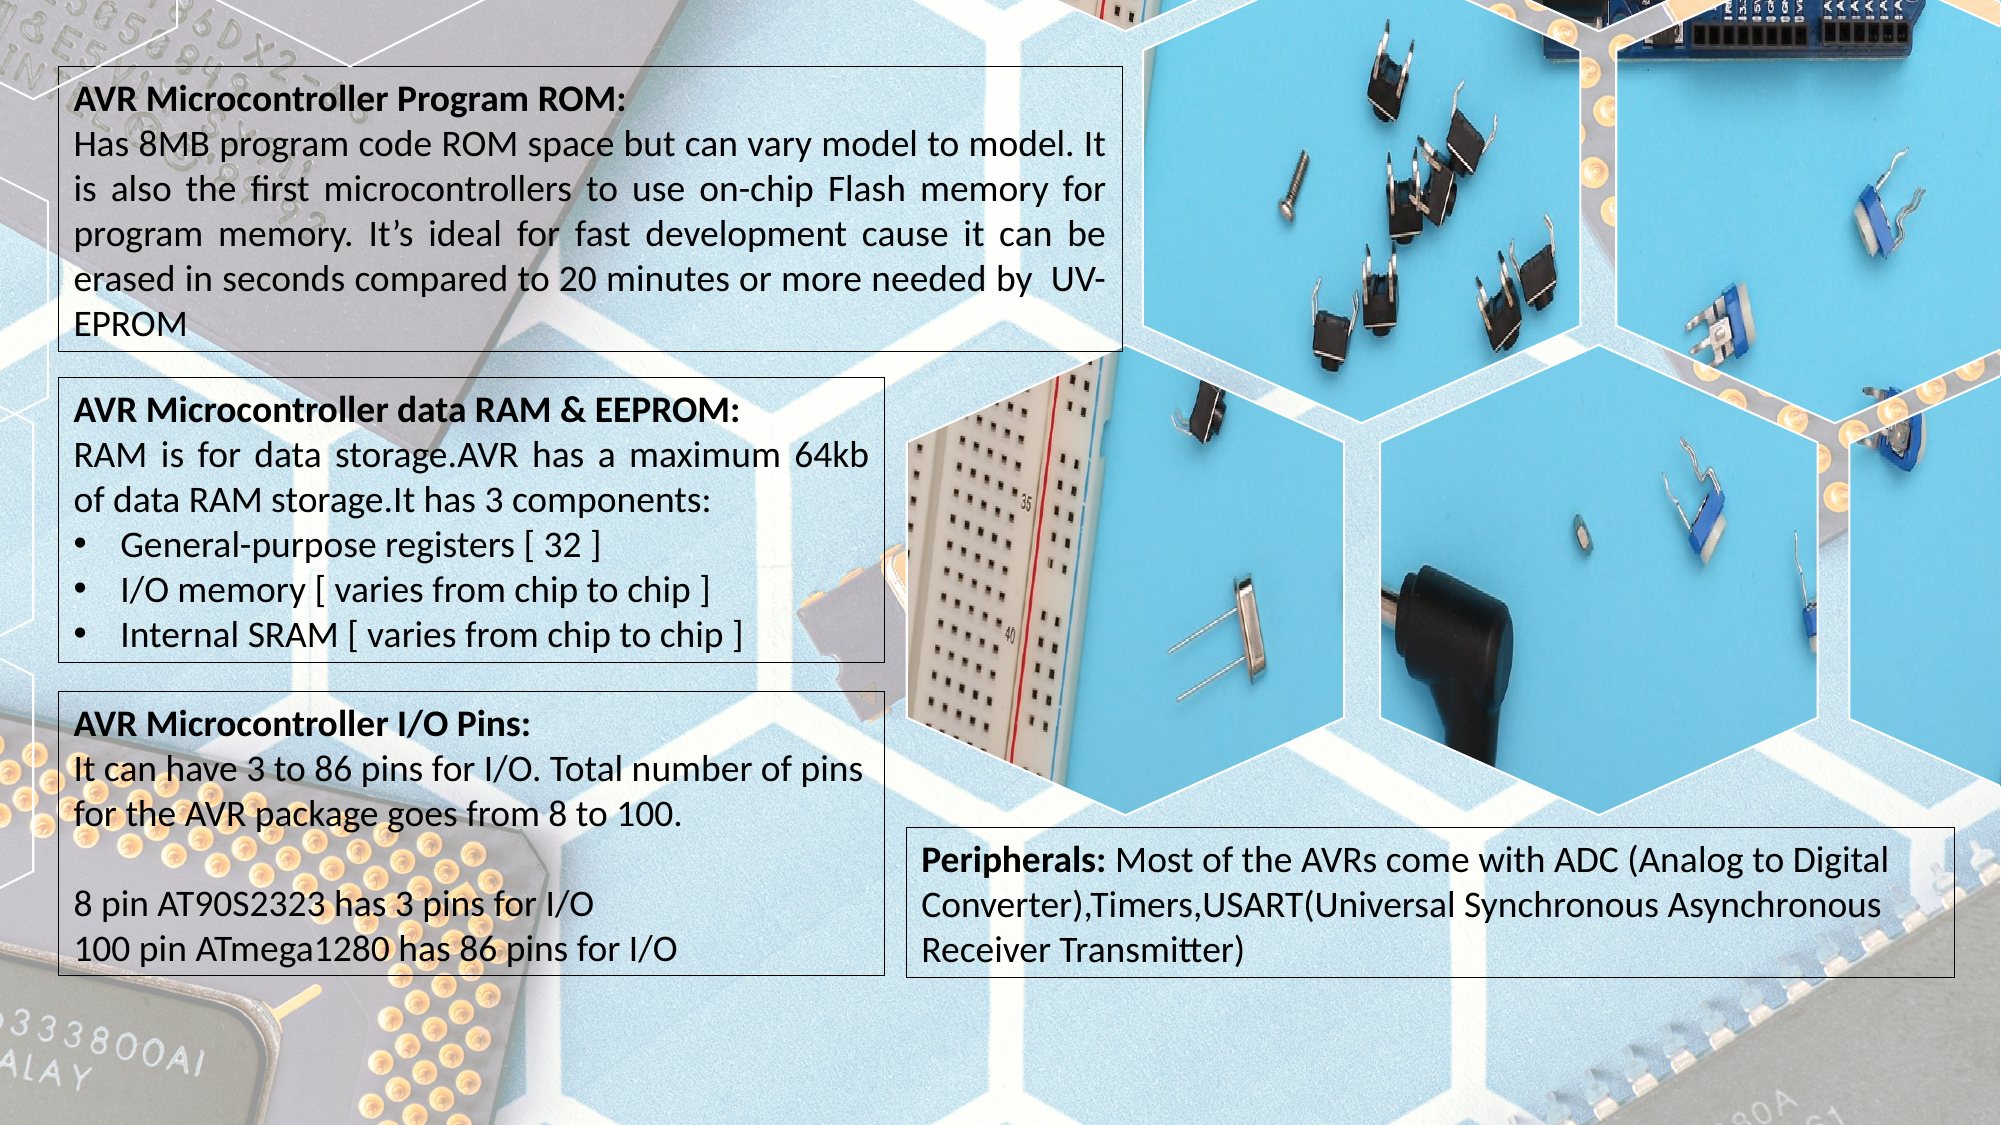

AVR Microcontroller Program ROM:
Has 8MB program code ROM space but can vary model to model. It is also the first microcontrollers to use on-chip Flash memory for program memory. It’s ideal for fast development cause it can be erased in seconds compared to 20 minutes or more needed by  UV-EPROM

AVR Microcontroller data RAM & EEPROM:
RAM is for data storage.AVR has a maximum 64kb of data RAM storage.It has 3 components:
General-purpose registers [ 32 ]
I/O memory [ varies from chip to chip ]
Internal SRAM [ varies from chip to chip ]

AVR Microcontroller I/O Pins:
It can have 3 to 86 pins for I/O. Total number of pins for the AVR package goes from 8 to 100.

8 pin AT90S2323 has 3 pins for I/O
100 pin ATmega1280 has 86 pins for I/O
Peripherals: Most of the AVRs come with ADC (Analog to Digital Converter),Timers,USART(Universal Synchronous Asynchronous Receiver Transmitter)